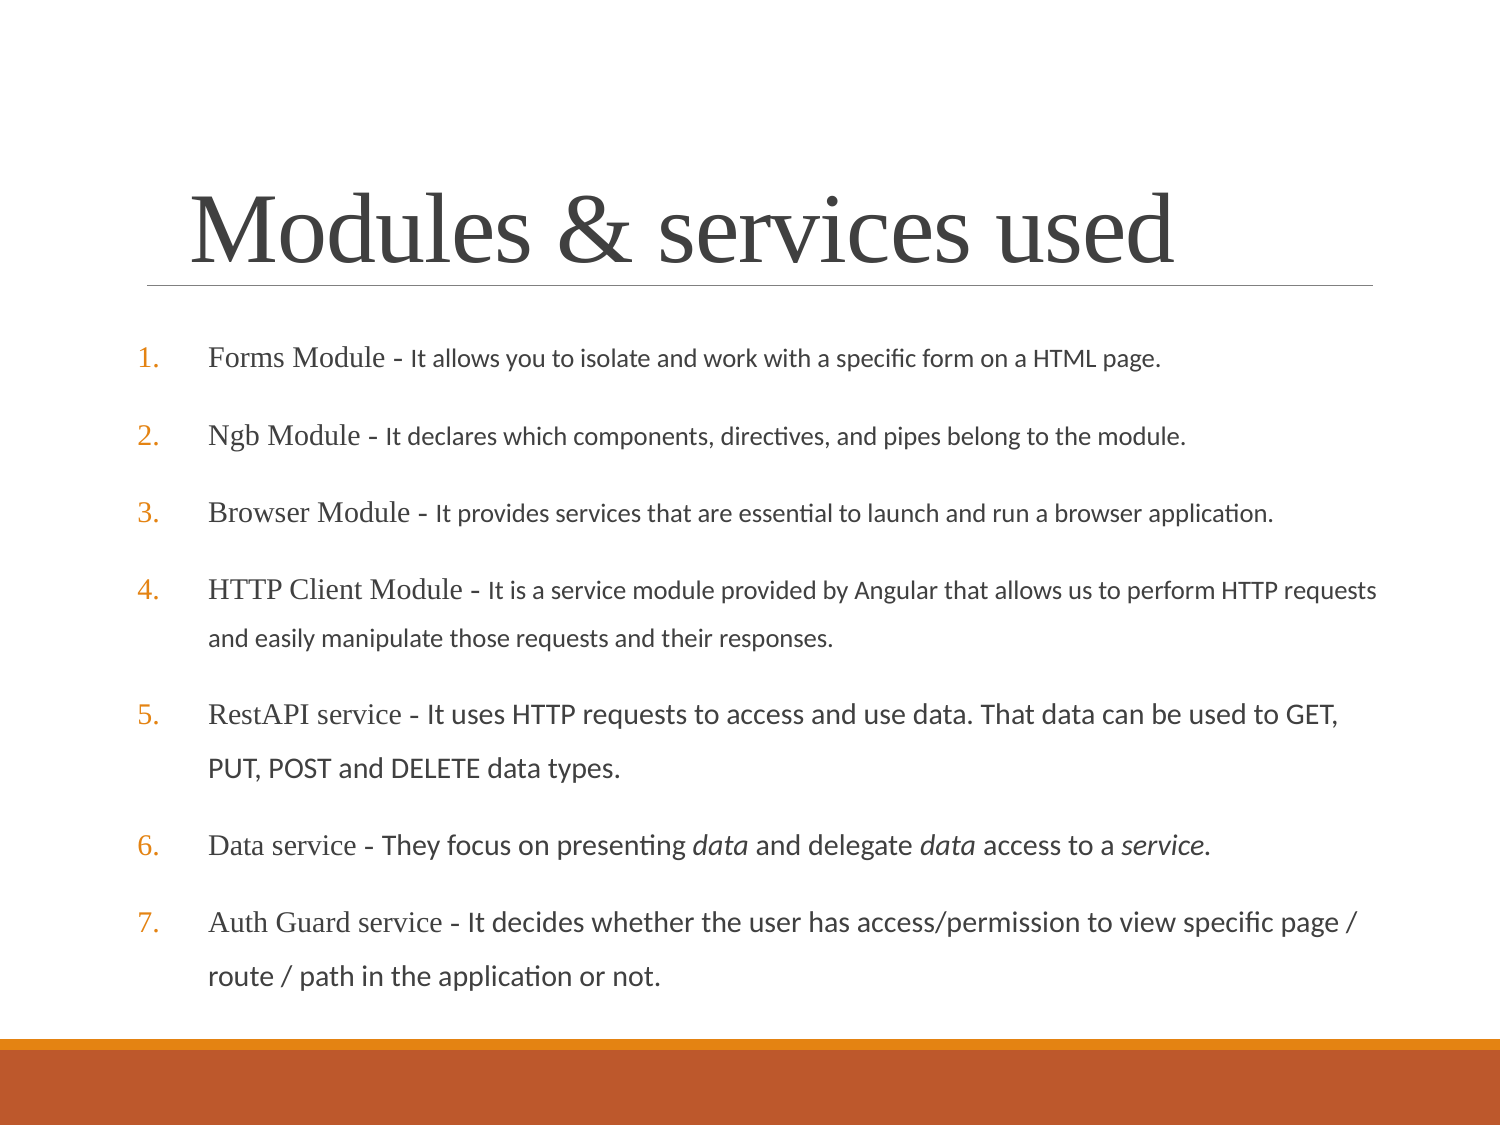

# Modules & services used
Forms Module - It allows you to isolate and work with a specific form on a HTML page.
Ngb Module - It declares which components, directives, and pipes belong to the module.
Browser Module - It provides services that are essential to launch and run a browser application.
HTTP Client Module - It is a service module provided by Angular that allows us to perform HTTP requests and easily manipulate those requests and their responses.
RestAPI service - It uses HTTP requests to access and use data. That data can be used to GET, PUT, POST and DELETE data types.
Data service - They focus on presenting data and delegate data access to a service.
Auth Guard service - It decides whether the user has access/permission to view specific page / route / path in the application or not.